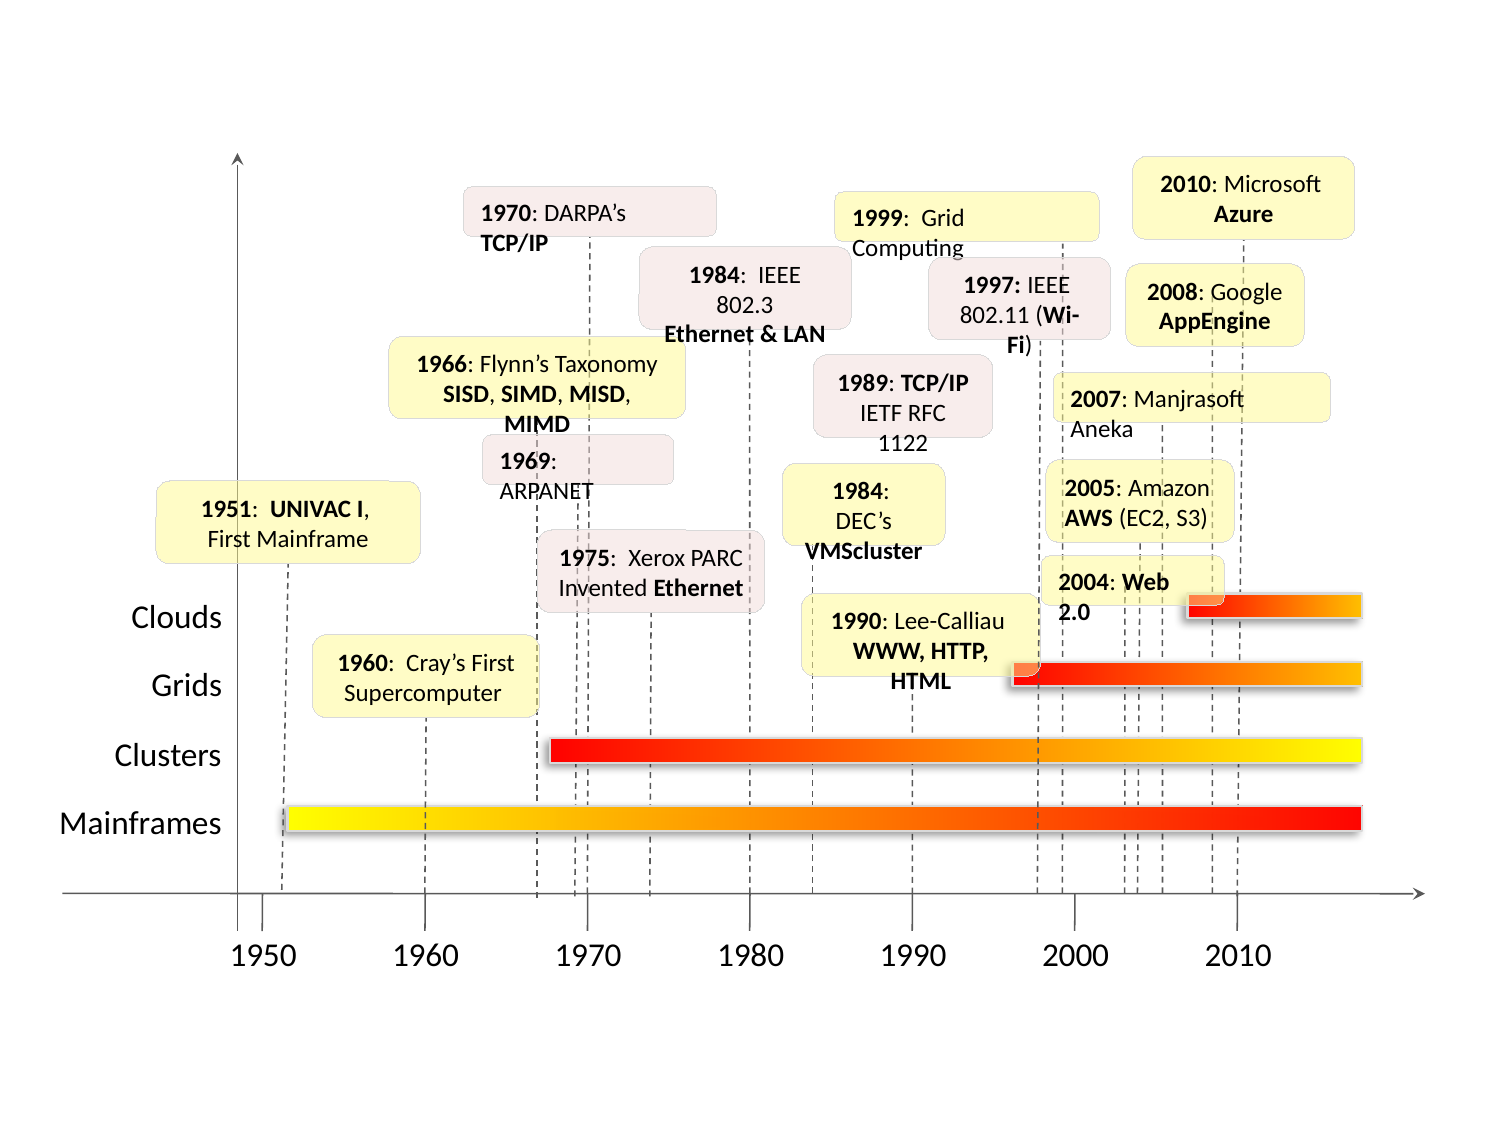

2010: Microsoft
Azure
1970: DARPA’s TCP/IP
1999:  Grid Computing
1984:  IEEE 802.3
Ethernet & LAN
1997: IEEE
802.11 (Wi-Fi)
2008: Google
AppEngine
1966: Flynn’s Taxonomy
SISD, SIMD, MISD, MIMD
1989: TCP/IP
IETF RFC 1122
2007: Manjrasoft Aneka
1969: ARPANET
2005: Amazon
AWS (EC2, S3)
1984:  DEC’s
VMScluster
1951:  UNIVAC I,
First Mainframe
1975:  Xerox PARC
Invented Ethernet
2004: Web 2.0
Clouds
1990: Lee-Calliau
WWW, HTTP, HTML

1960:  Cray’s First Supercomputer
Grids

Clusters

Mainframes

1950
1960
1970
1980
1990
2000
2010